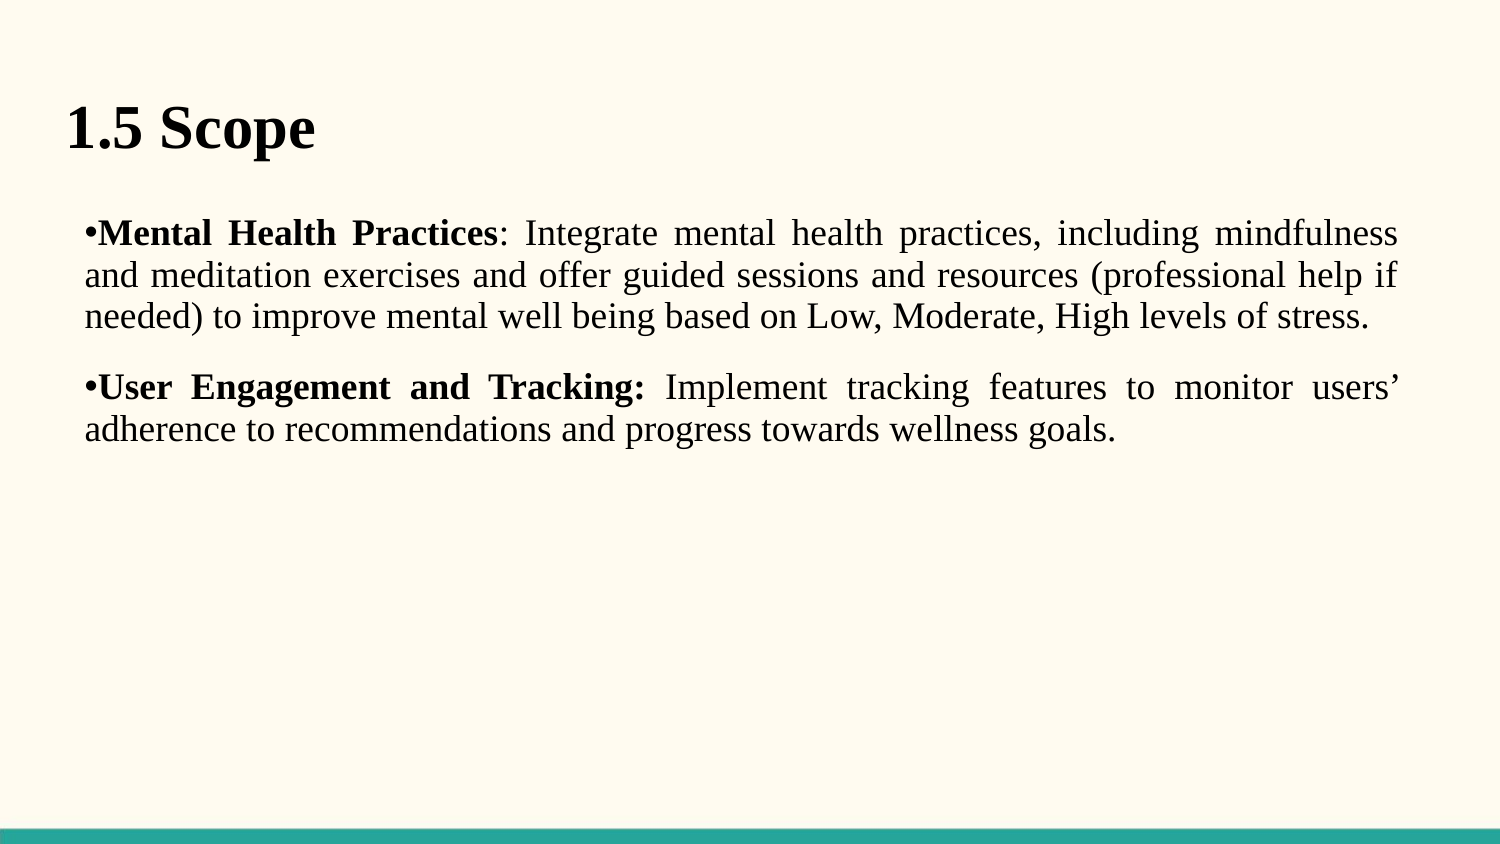

1.5 Scope
Mental Health Practices: Integrate mental health practices, including mindfulness and meditation exercises and offer guided sessions and resources (professional help if needed) to improve mental well being based on Low, Moderate, High levels of stress.
User Engagement and Tracking: Implement tracking features to monitor users’ adherence to recommendations and progress towards wellness goals.